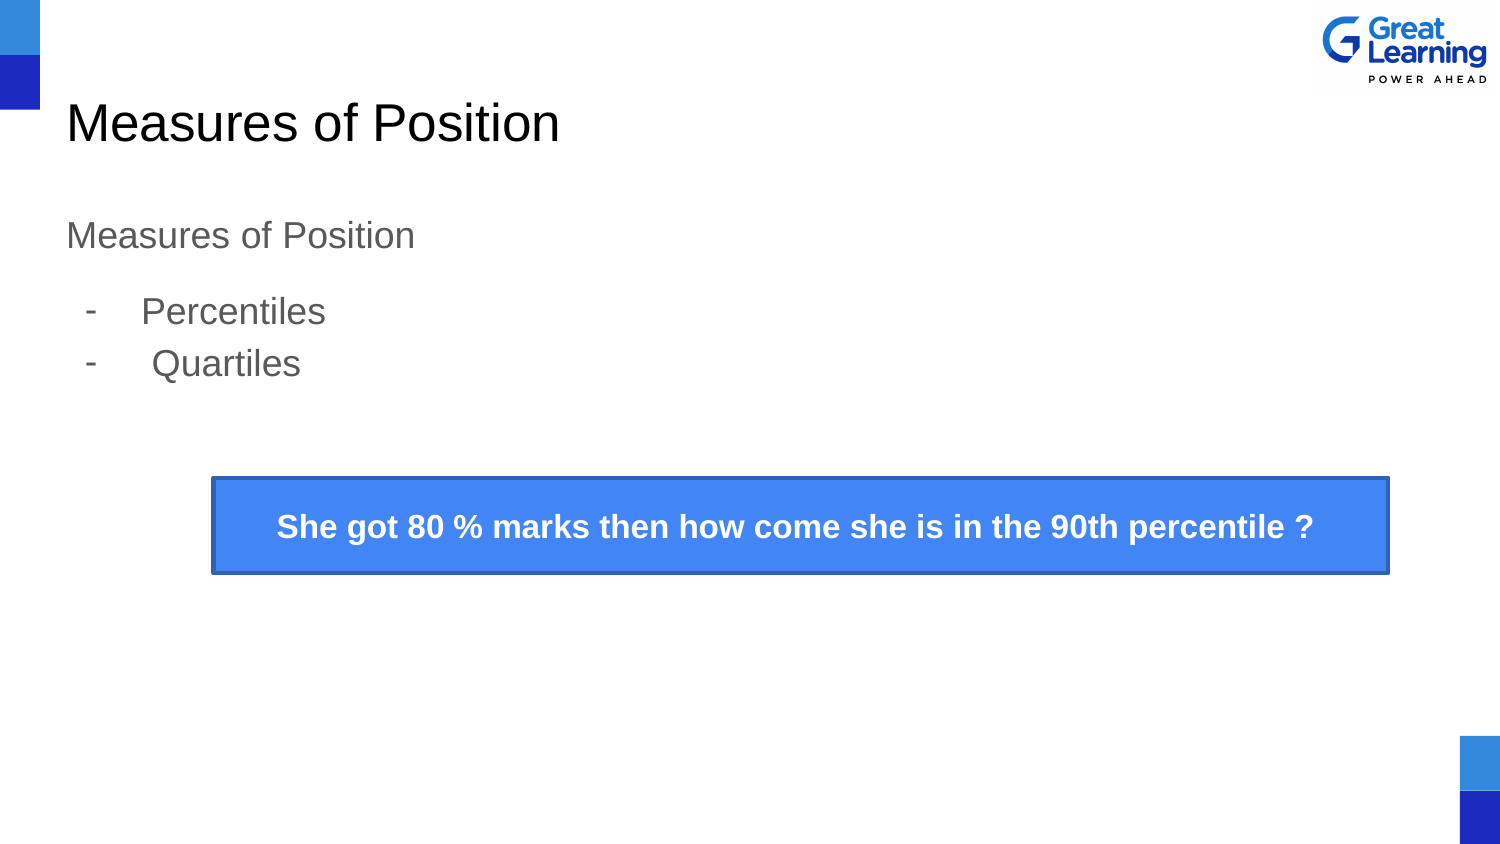

# Measures of Position
Measures of Position
Percentiles
 Quartiles

She got 80 % marks then how come she is in the 90th percentile ?